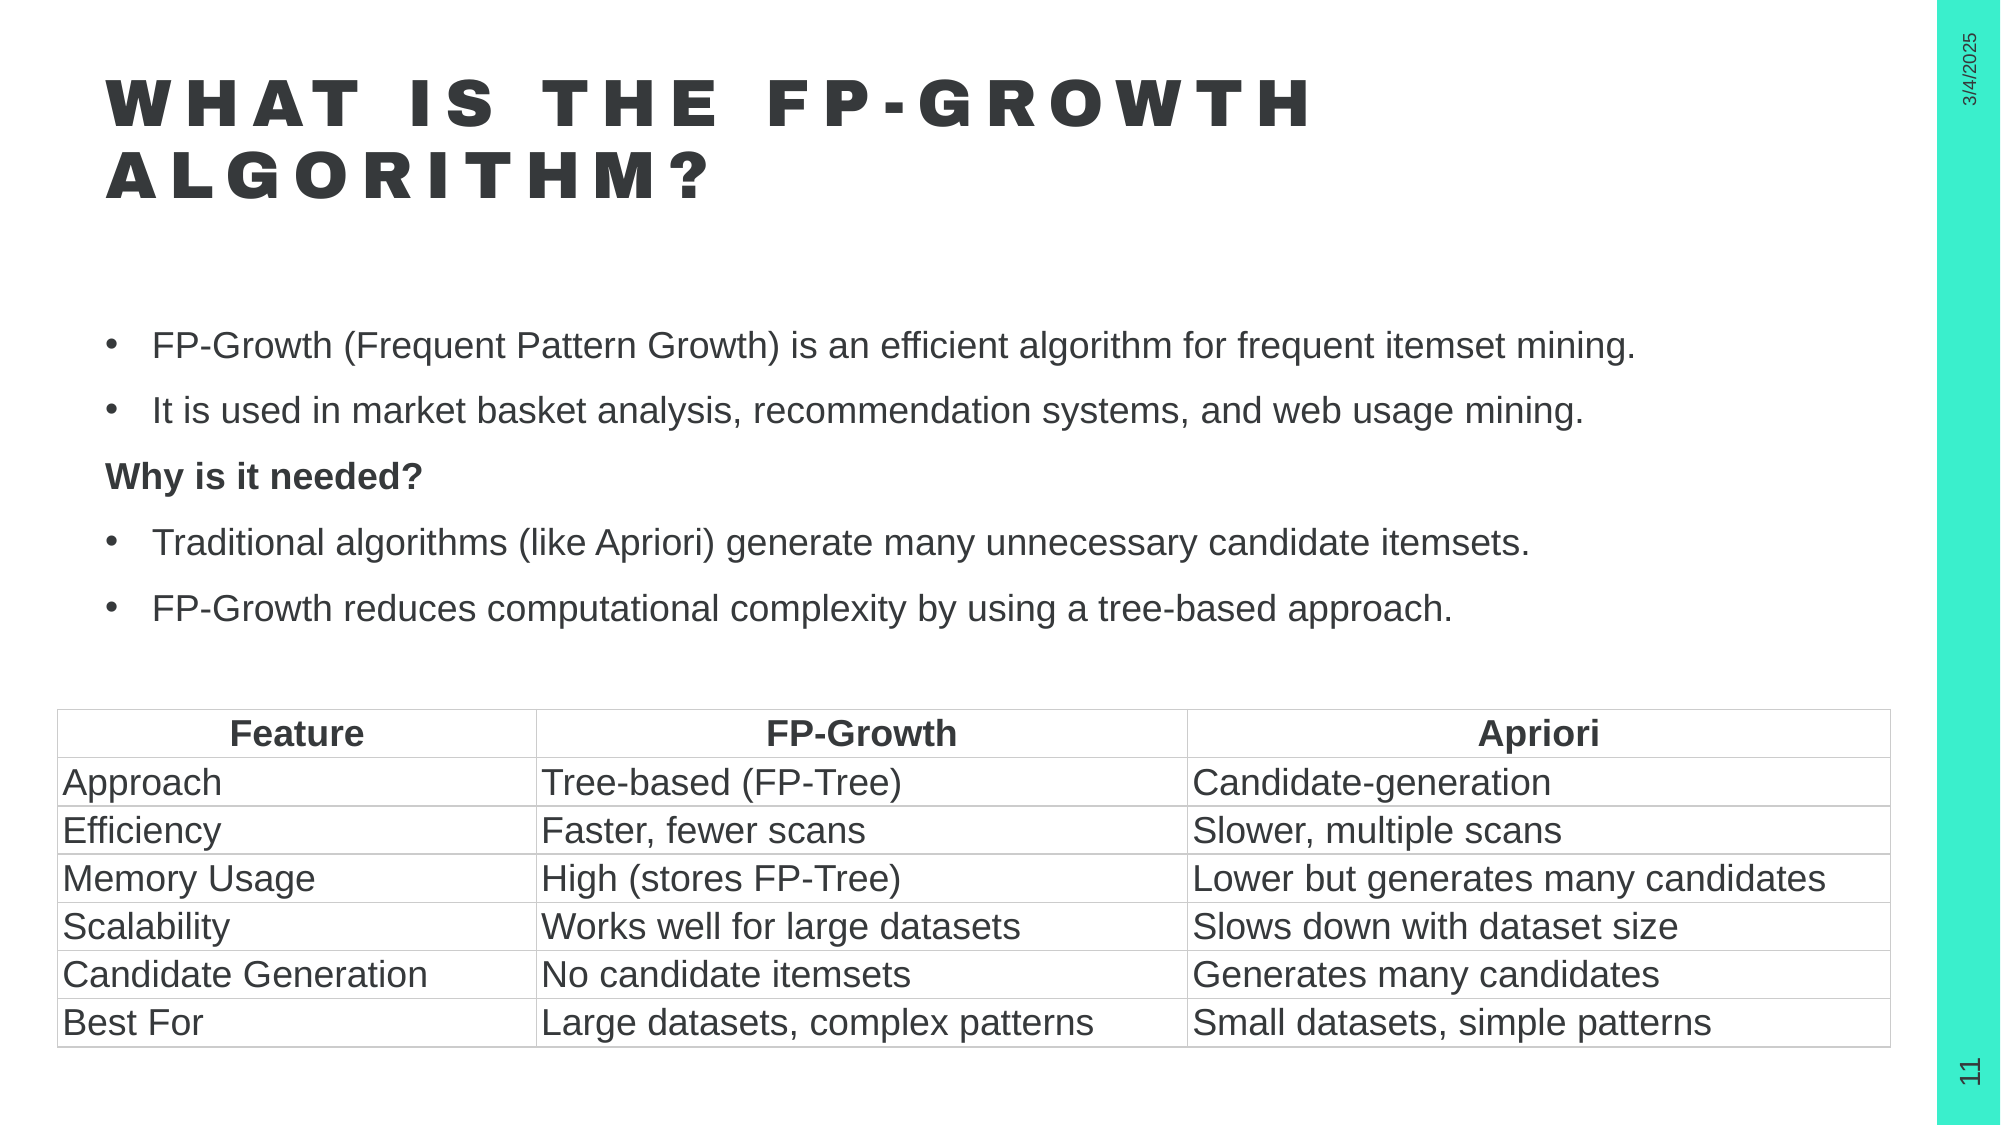

# What is the FP-Growth Algorithm?
3/4/2025

FP-Growth (Frequent Pattern Growth) is an efficient algorithm for frequent itemset mining.
It is used in market basket analysis, recommendation systems, and web usage mining.
Why is it needed?
Traditional algorithms (like Apriori) generate many unnecessary candidate itemsets.
FP-Growth reduces computational complexity by using a tree-based approach.

| Feature | FP-Growth | Apriori |
| --- | --- | --- |
| Approach | Tree-based (FP-Tree) | Candidate-generation |
| Efficiency | Faster, fewer scans | Slower, multiple scans |
| Memory Usage | High (stores FP-Tree) | Lower but generates many candidates |
| Scalability | Works well for large datasets | Slows down with dataset size |
| Candidate Generation | No candidate itemsets | Generates many candidates |
| Best For | Large datasets, complex patterns | Small datasets, simple patterns |
11